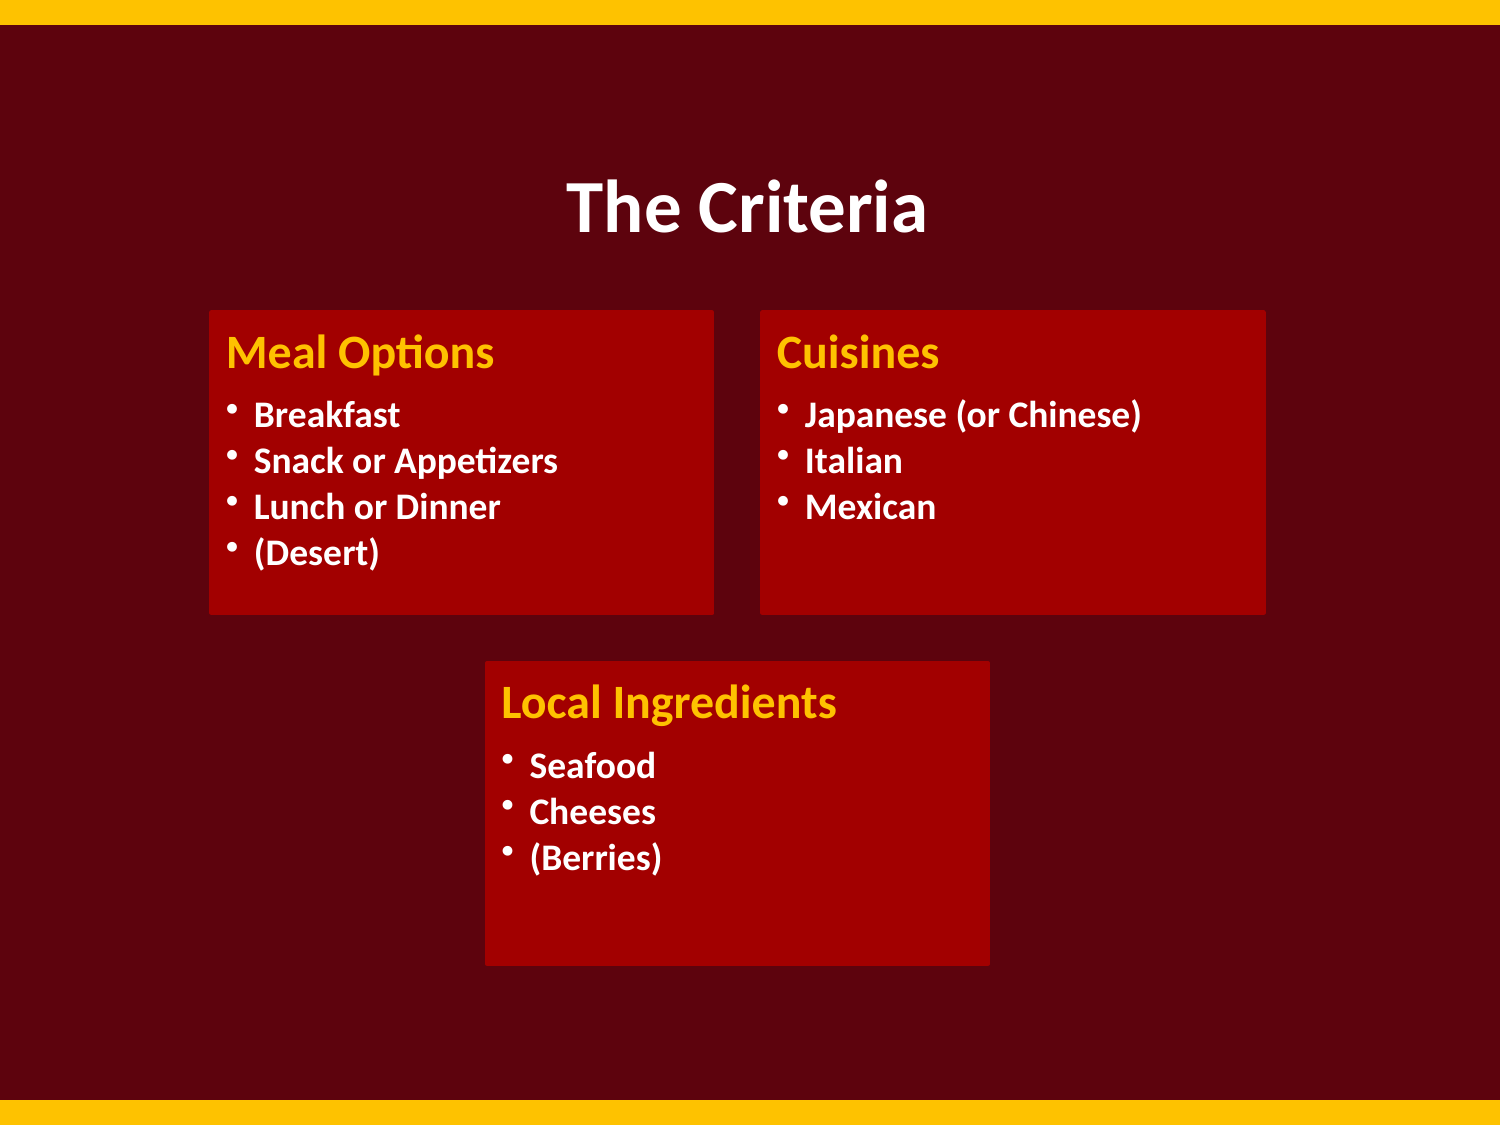

The Criteria
Meal Options
Breakfast
Snack or Appetizers
Lunch or Dinner
(Desert)
Cuisines
Japanese (or Chinese)
Italian
Mexican
Local Ingredients
Seafood
Cheeses
(Berries)